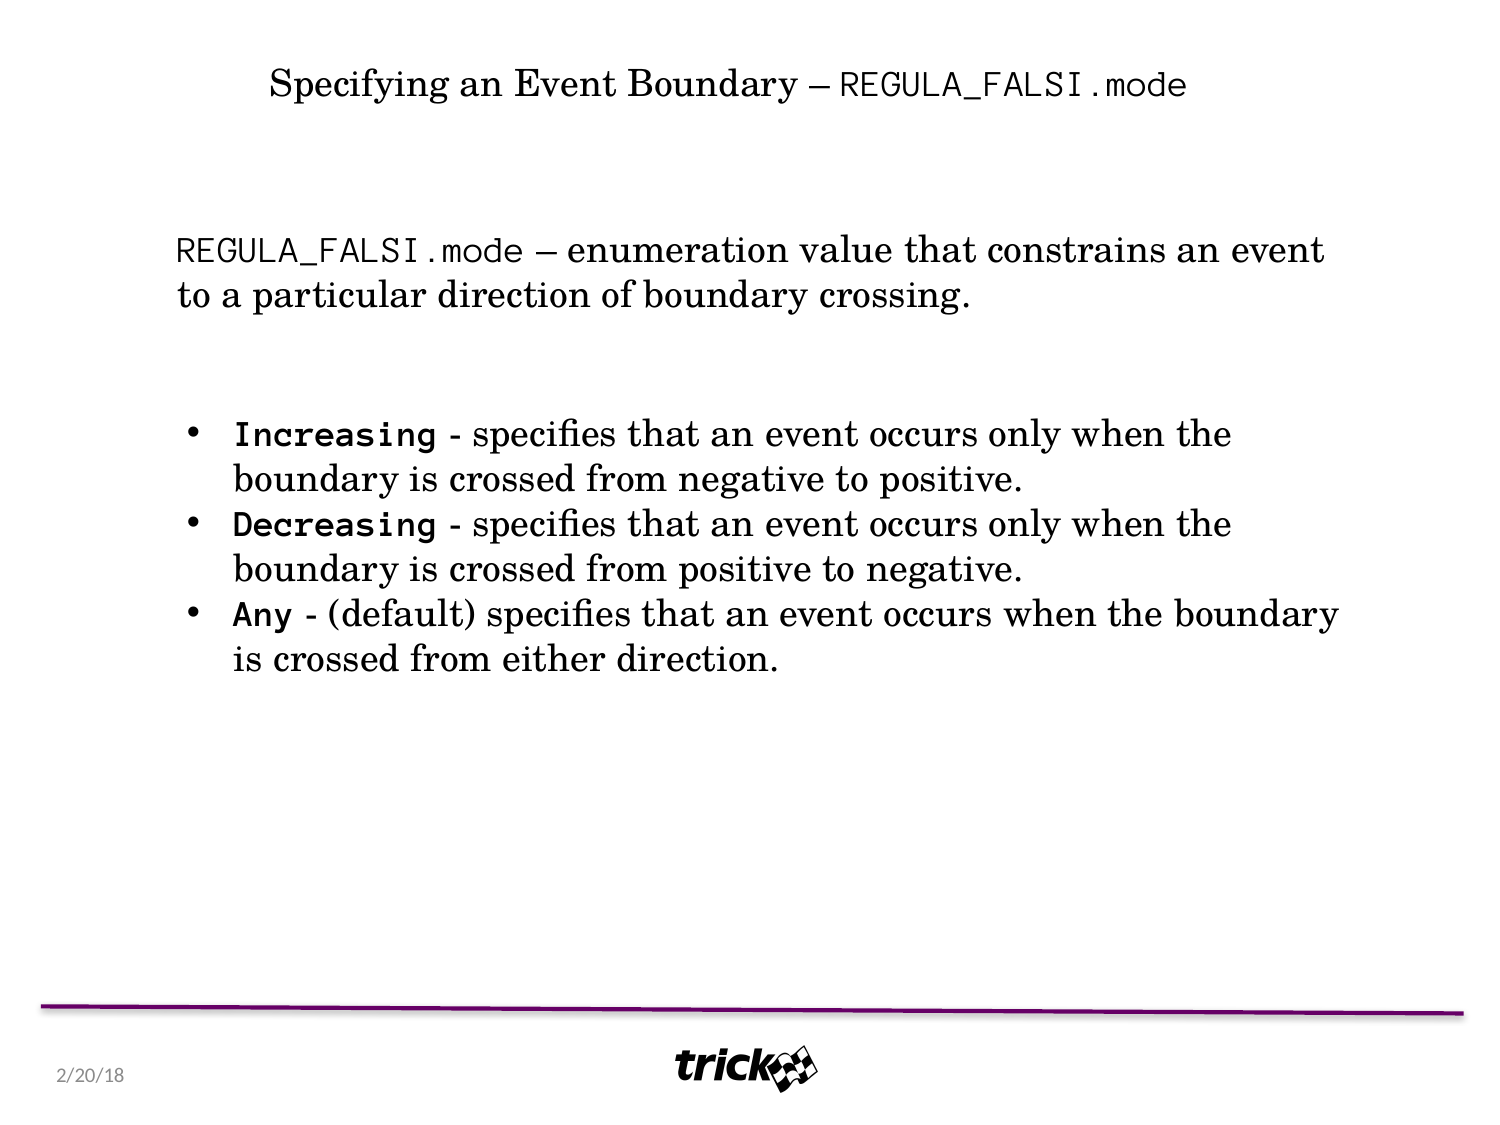

Specifying an Event Boundary – REGULA_FALSI.mode
REGULA_FALSI.mode – enumeration value that constrains an event
to a particular direction of boundary crossing.
Increasing - specifies that an event occurs only when the boundary is crossed from negative to positive.
Decreasing - specifies that an event occurs only when the boundary is crossed from positive to negative.
Any - (default) specifies that an event occurs when the boundary is crossed from either direction.